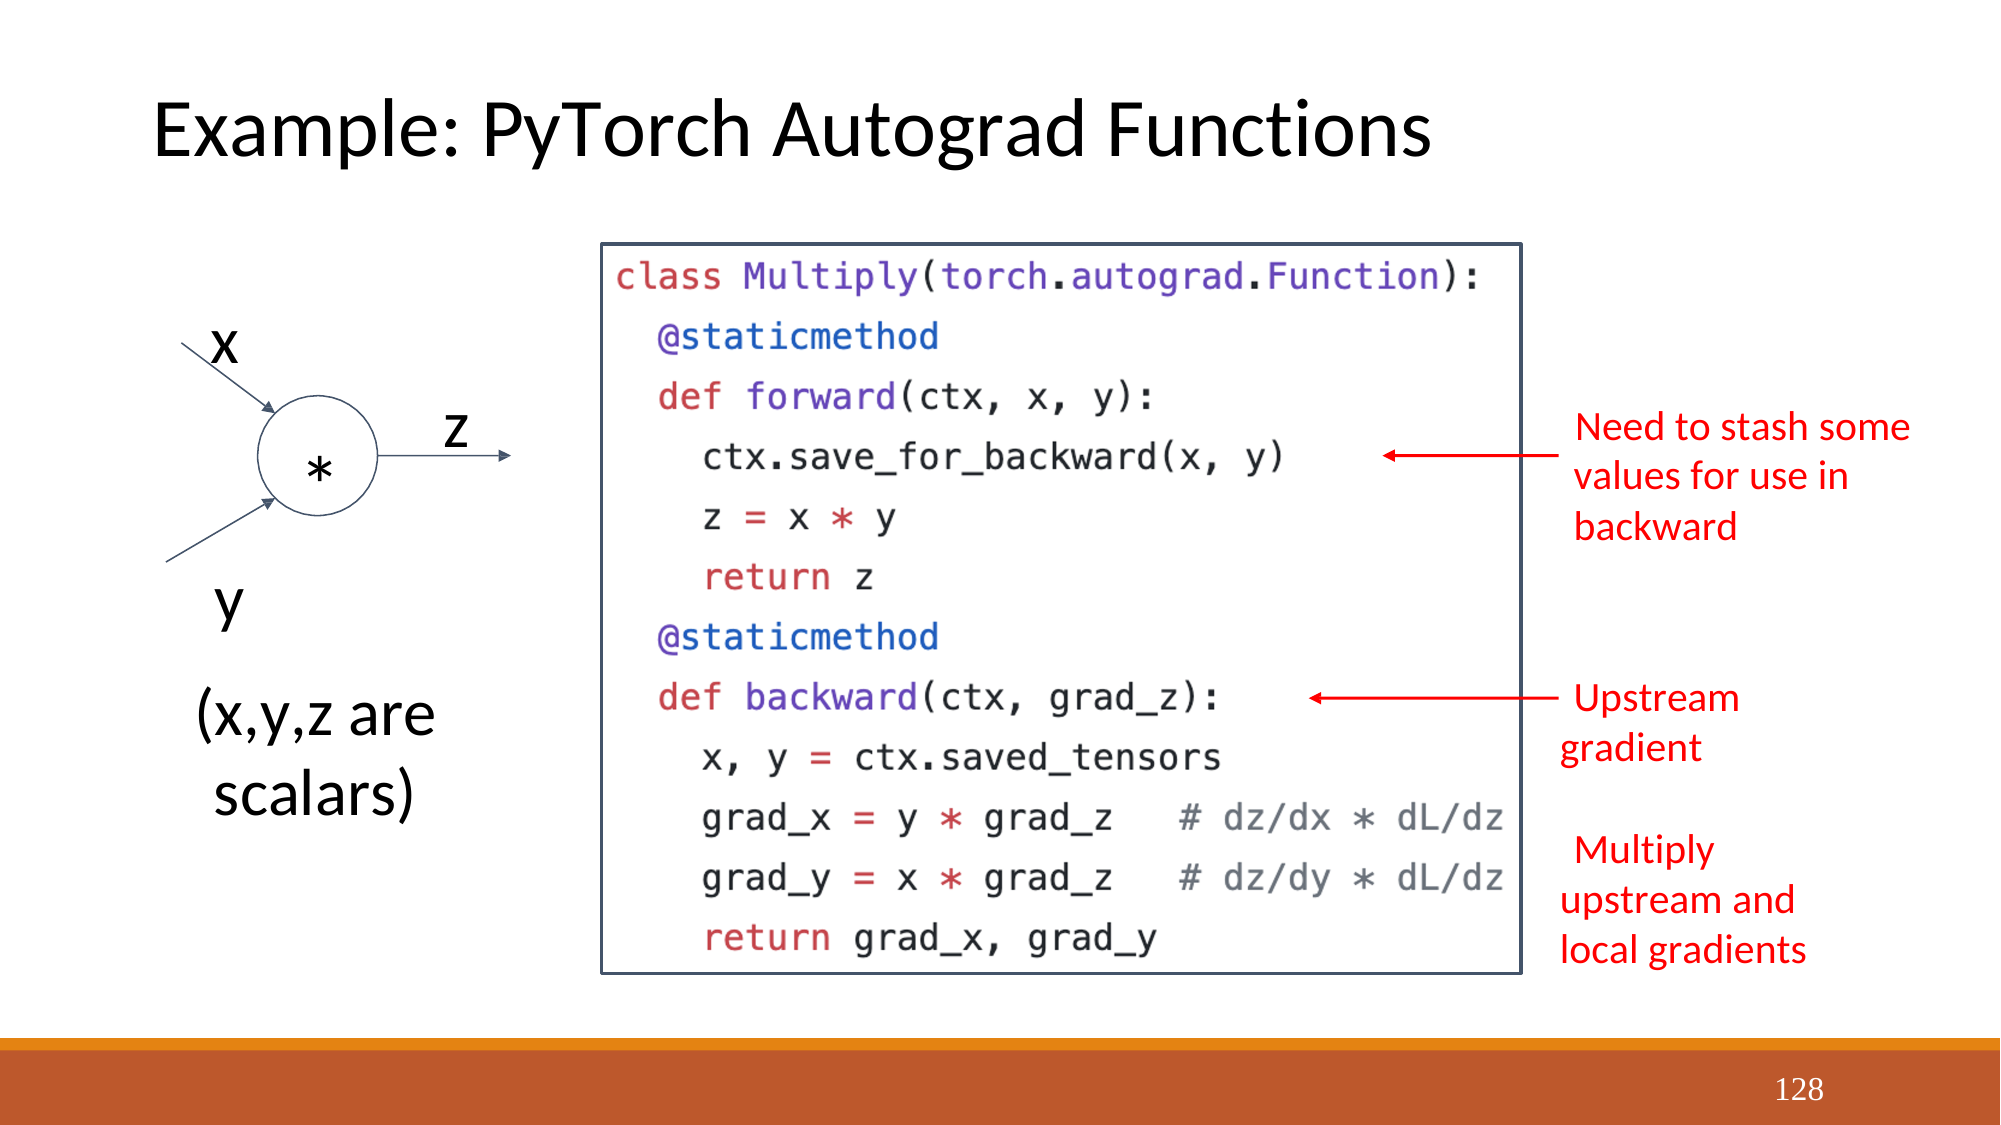

#
Example: PyTorch Autograd Functions

x

z

Need to stash some values for use in backward

Upstream gradient

Multiply upstream and local gradients
*
y
(x,y,z are scalars)

128
Lecture 6 - 128